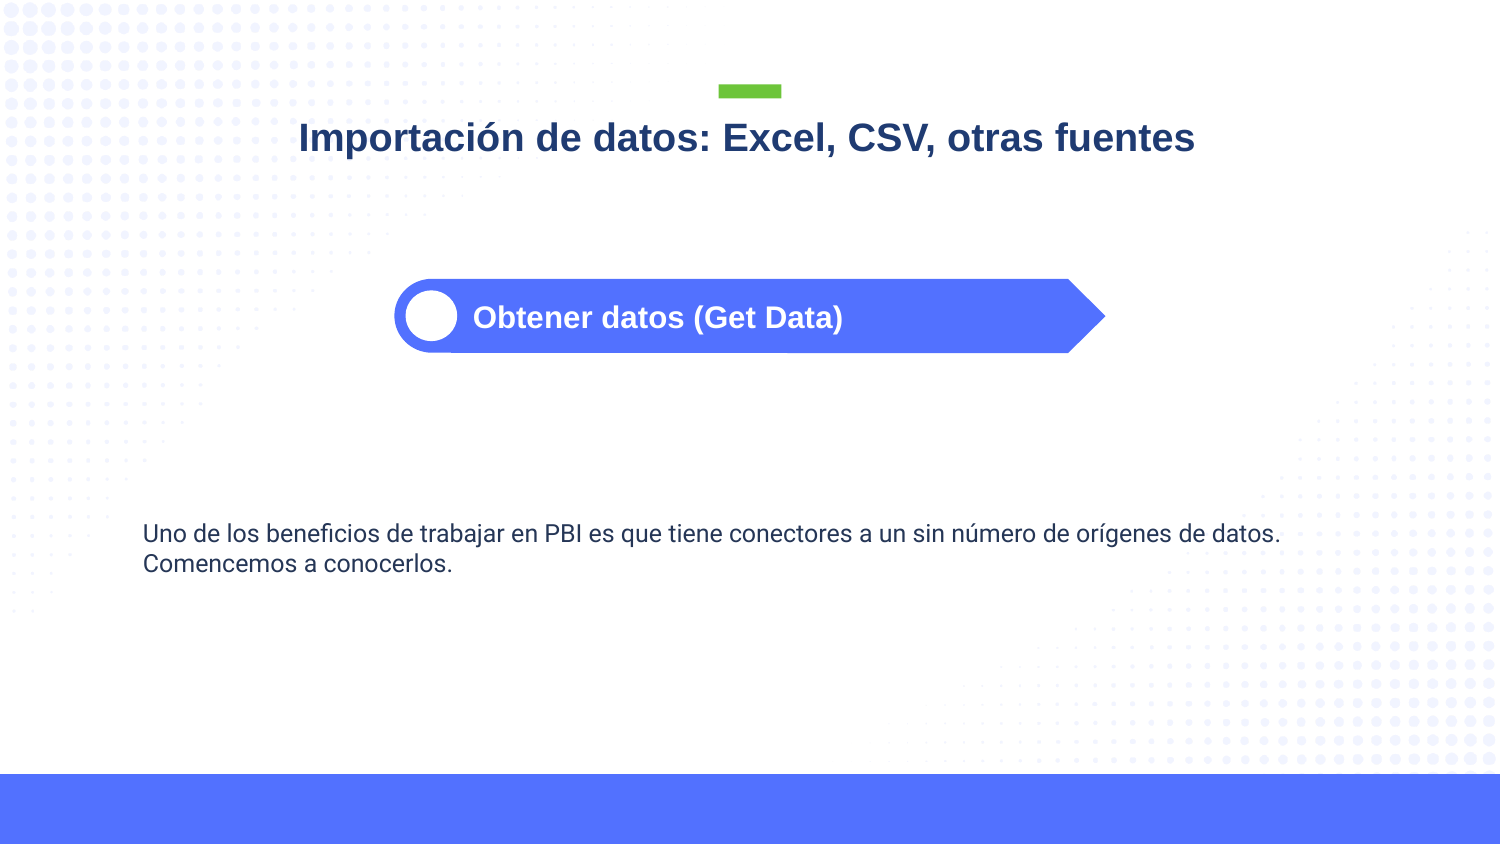

Importación de datos: Excel, CSV, otras fuentes

Obtener datos (Get Data)
Uno de los beneficios de trabajar en PBI es que tiene conectores a un sin número de orígenes de datos.
Comencemos a conocerlos.